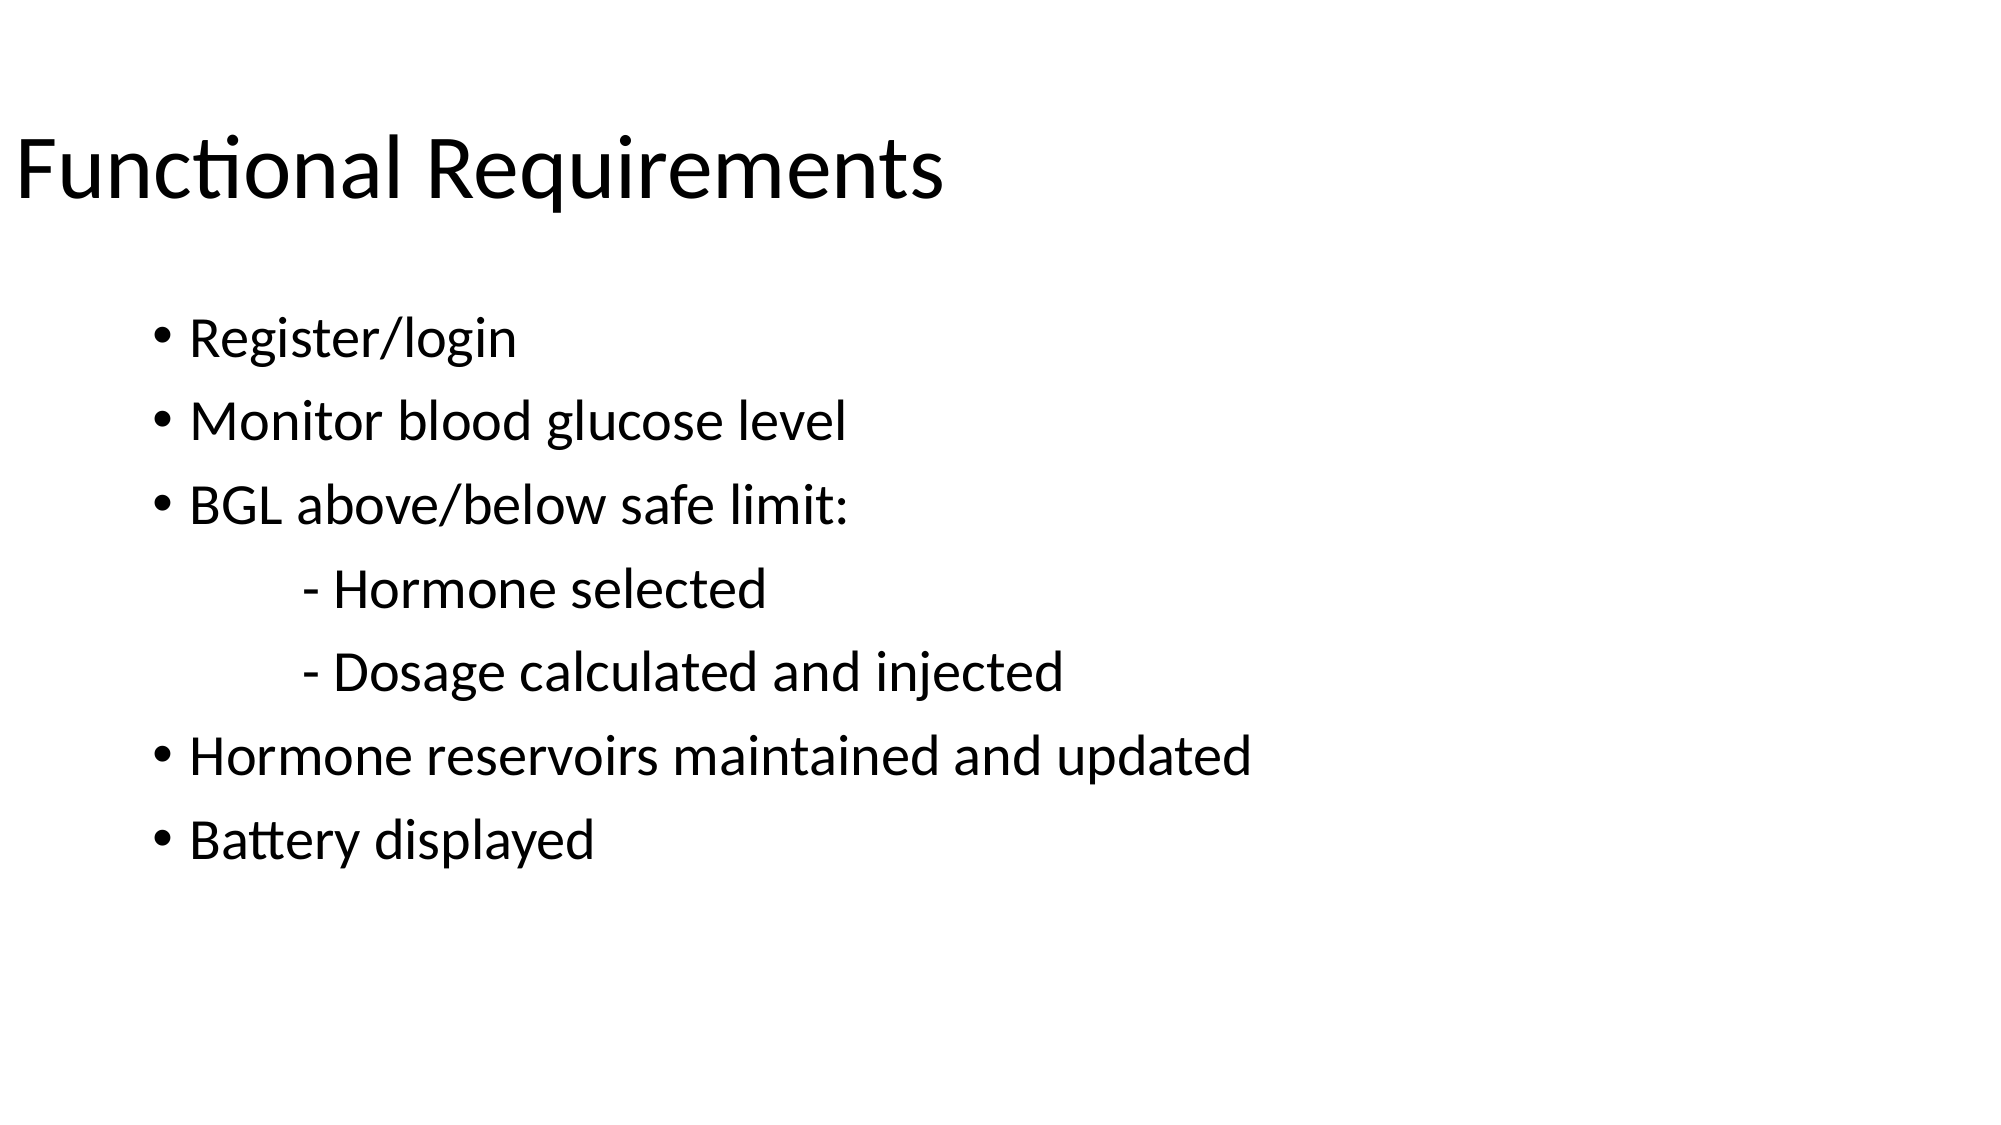

# Functional Requirements
Register/login
Monitor blood glucose level
BGL above/below safe limit:
	- Hormone selected
	- Dosage calculated and injected
Hormone reservoirs maintained and updated
Battery displayed